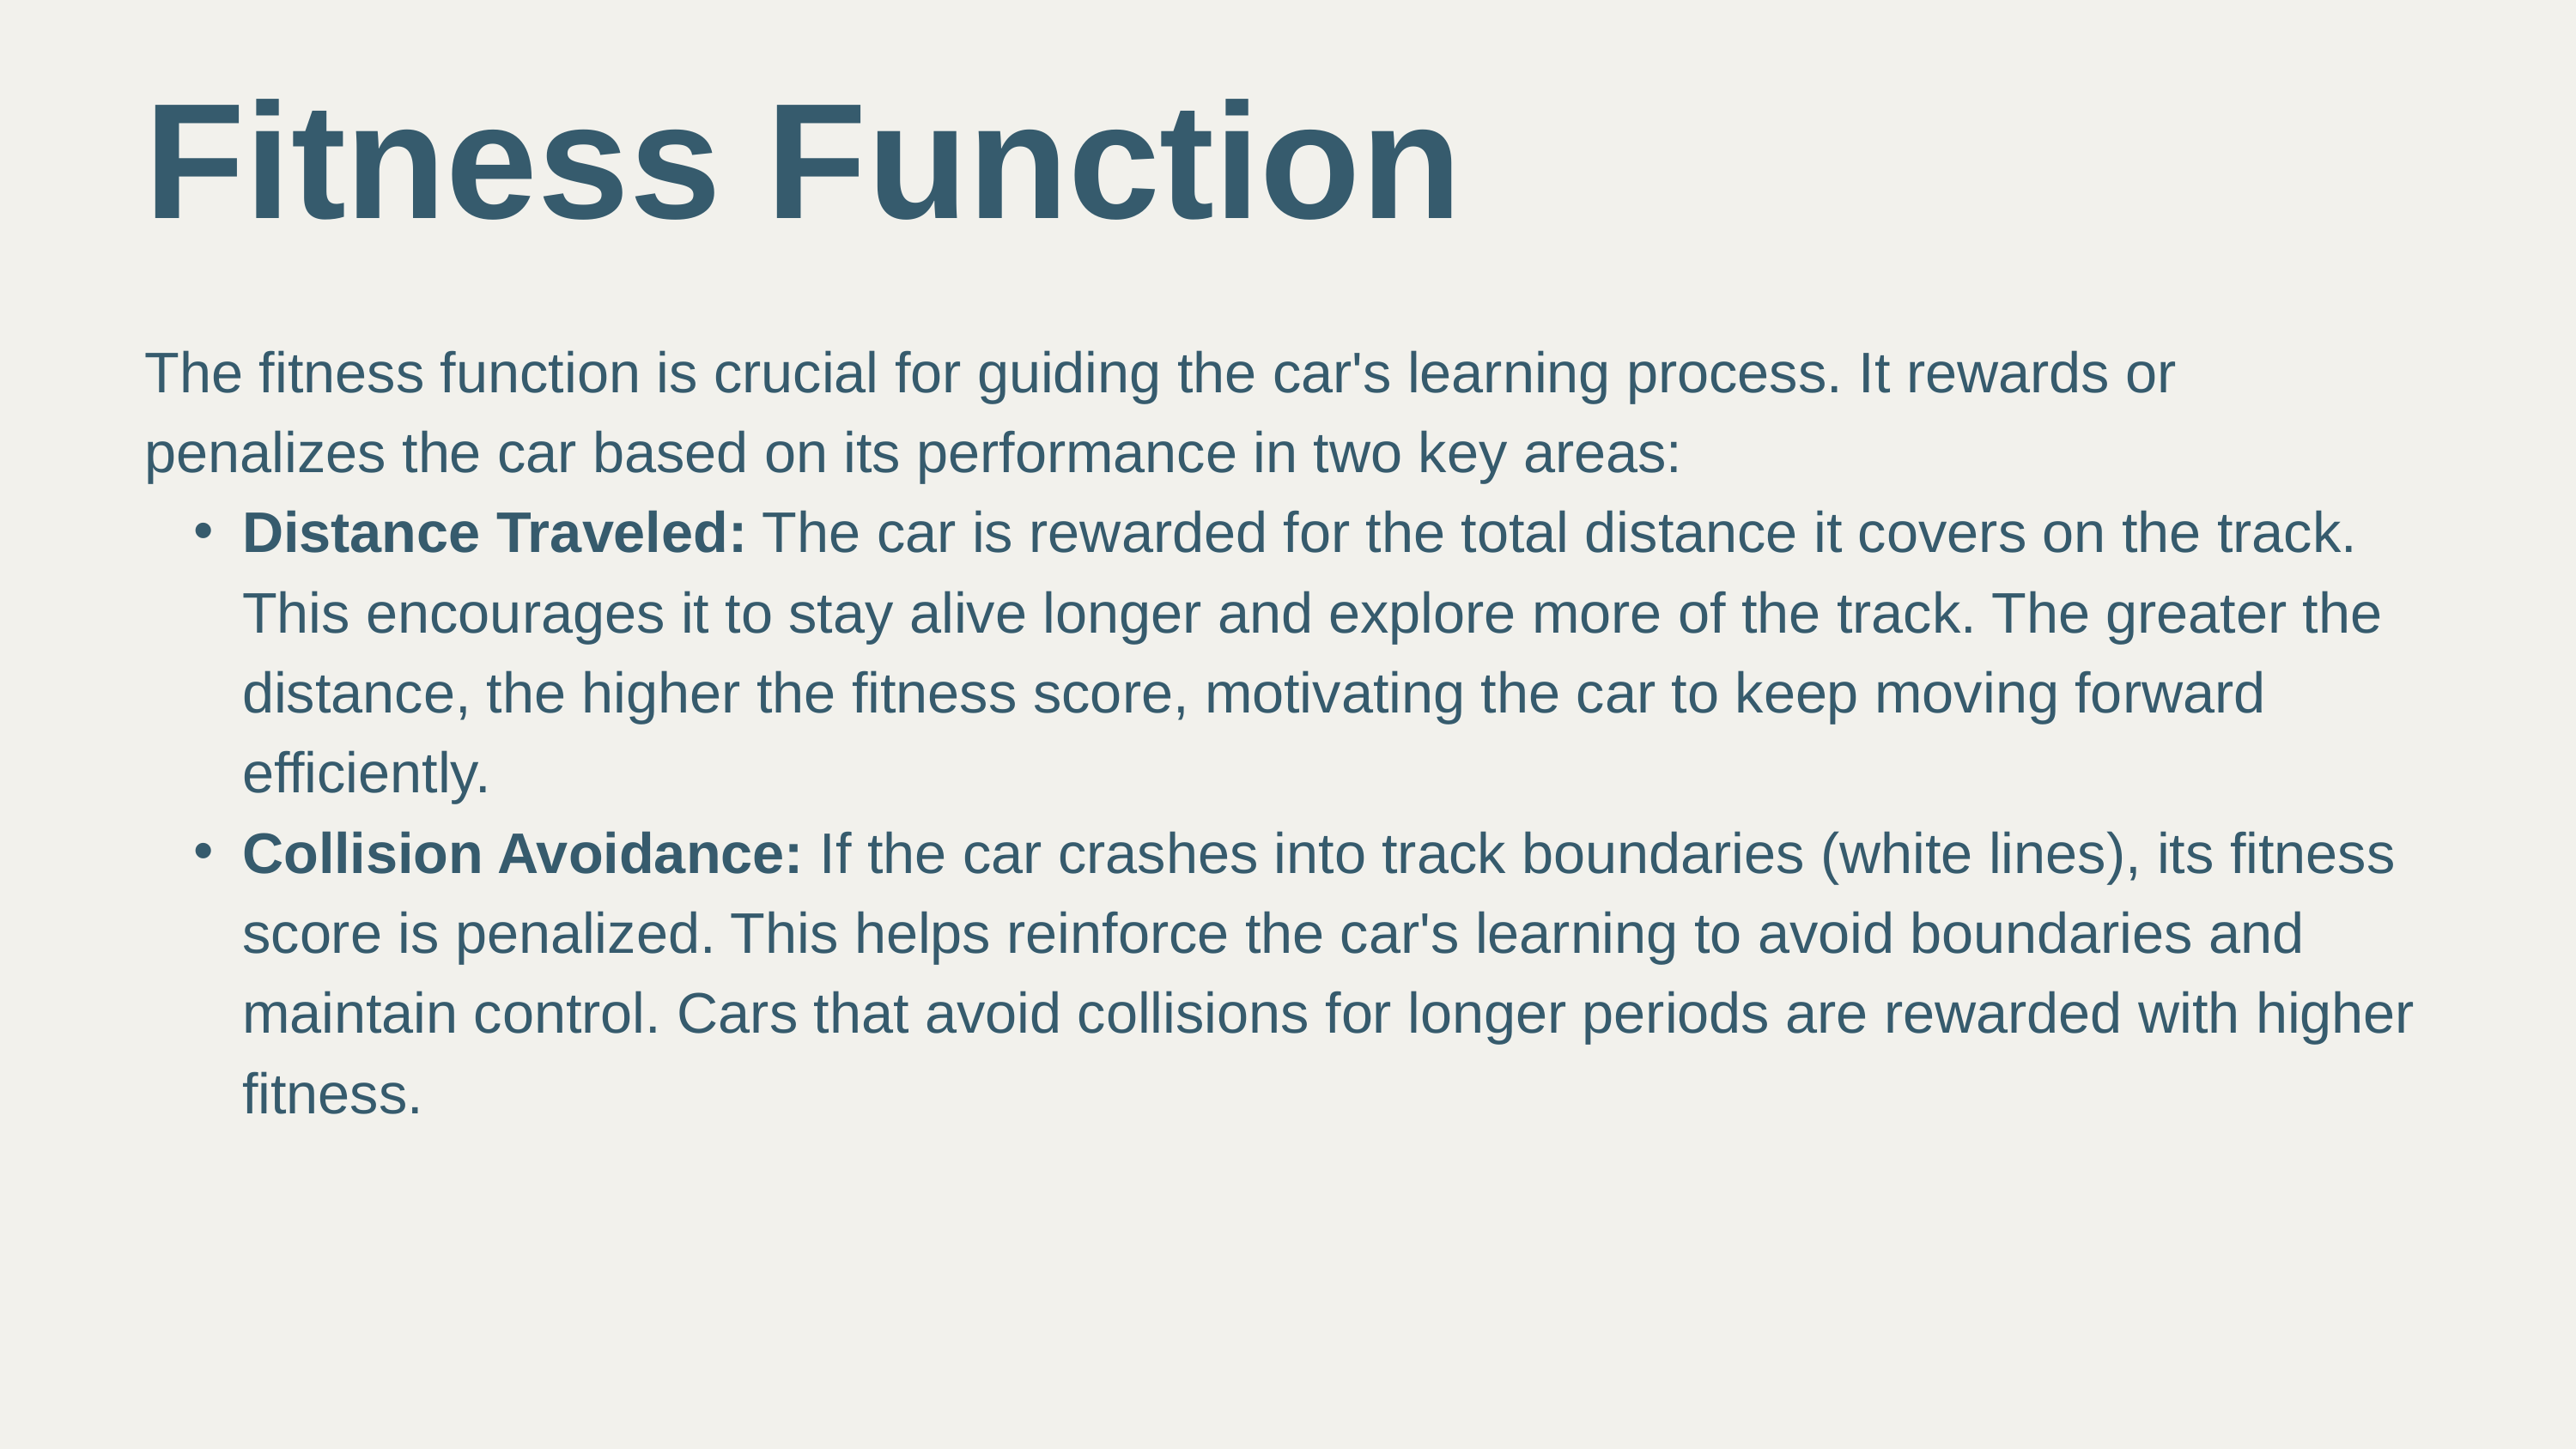

Fitness Function
The fitness function is crucial for guiding the car's learning process. It rewards or penalizes the car based on its performance in two key areas:
Distance Traveled: The car is rewarded for the total distance it covers on the track. This encourages it to stay alive longer and explore more of the track. The greater the distance, the higher the fitness score, motivating the car to keep moving forward efficiently.
Collision Avoidance: If the car crashes into track boundaries (white lines), its fitness score is penalized. This helps reinforce the car's learning to avoid boundaries and maintain control. Cars that avoid collisions for longer periods are rewarded with higher fitness.